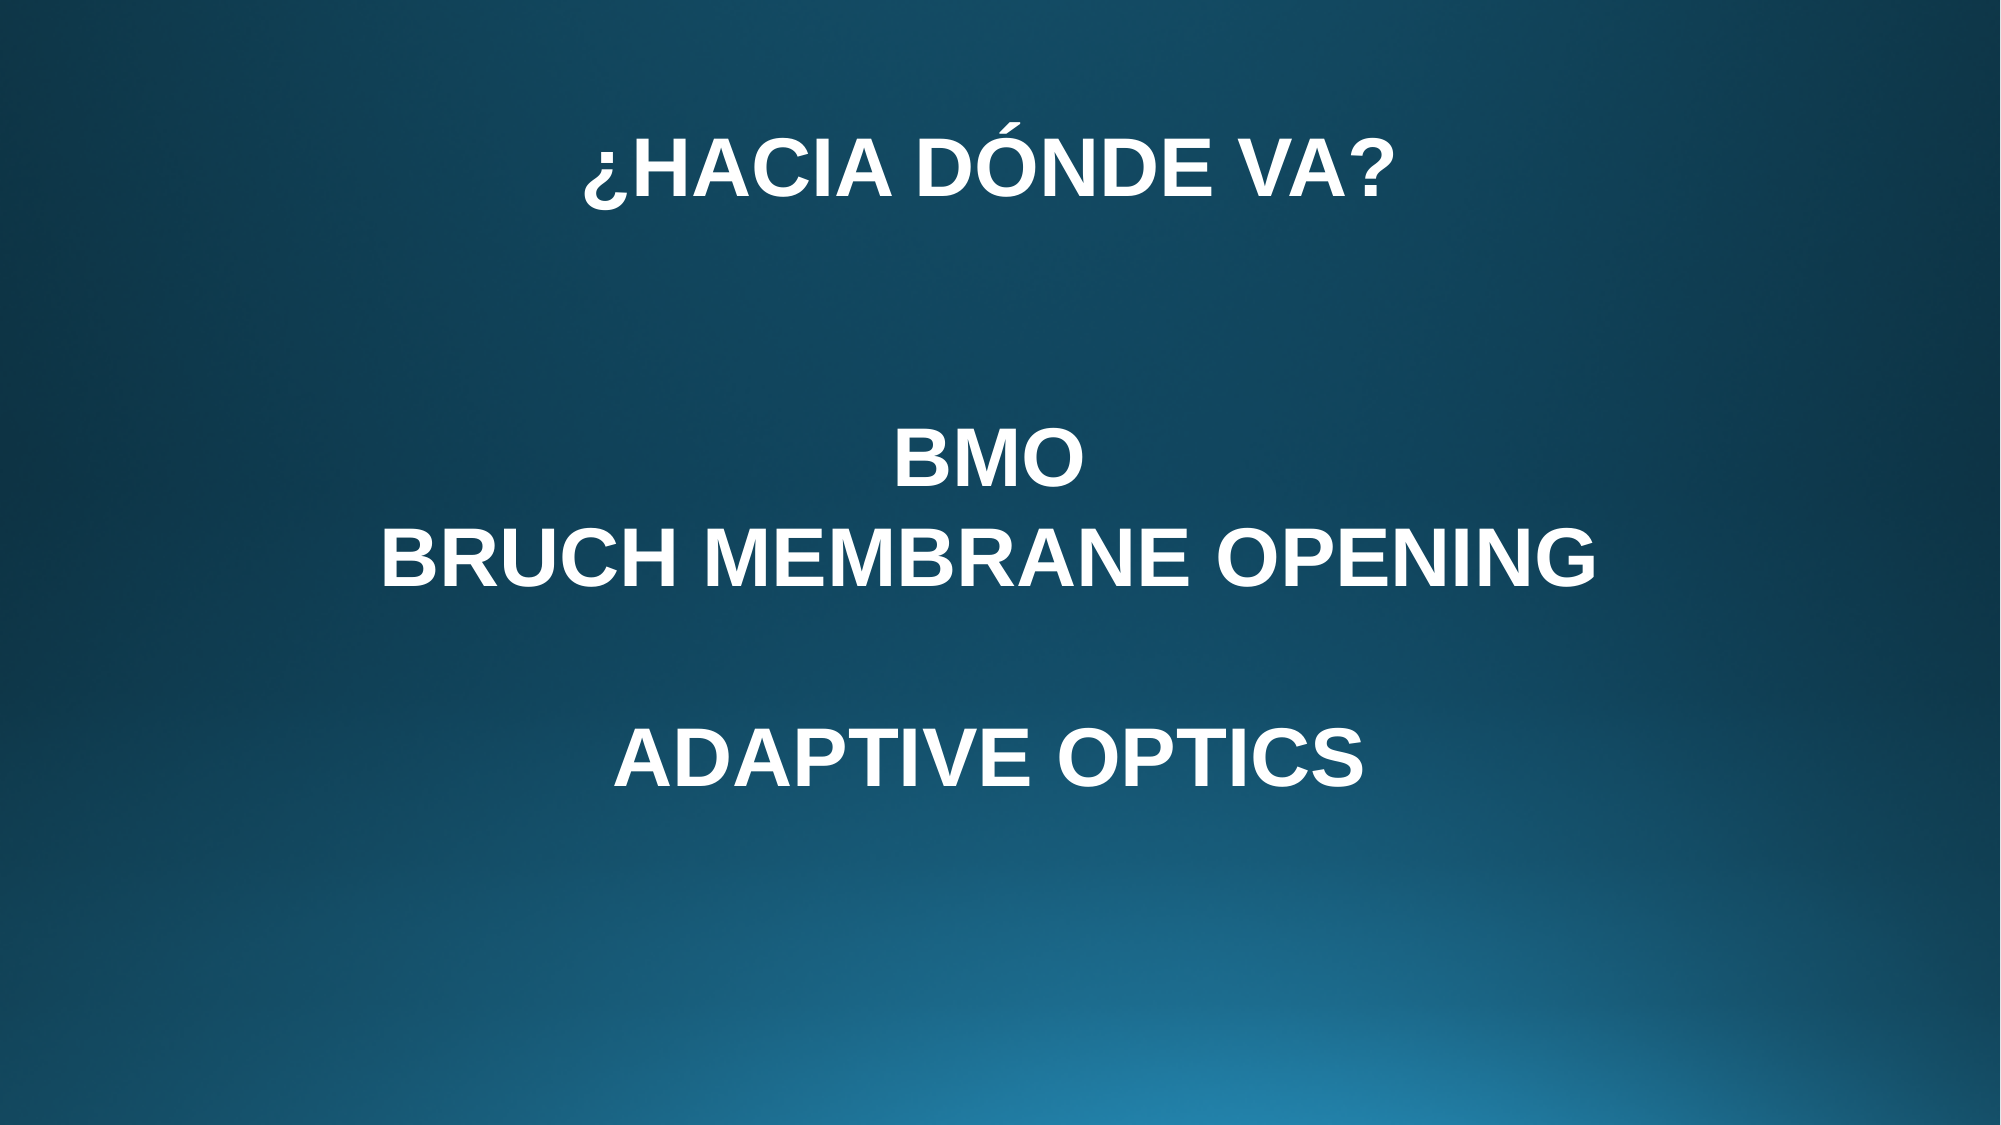

¿HACIA DÓNDE VA?

BMO
BRUCH MEMBRANE OPENING

ADAPTIVE OPTICS